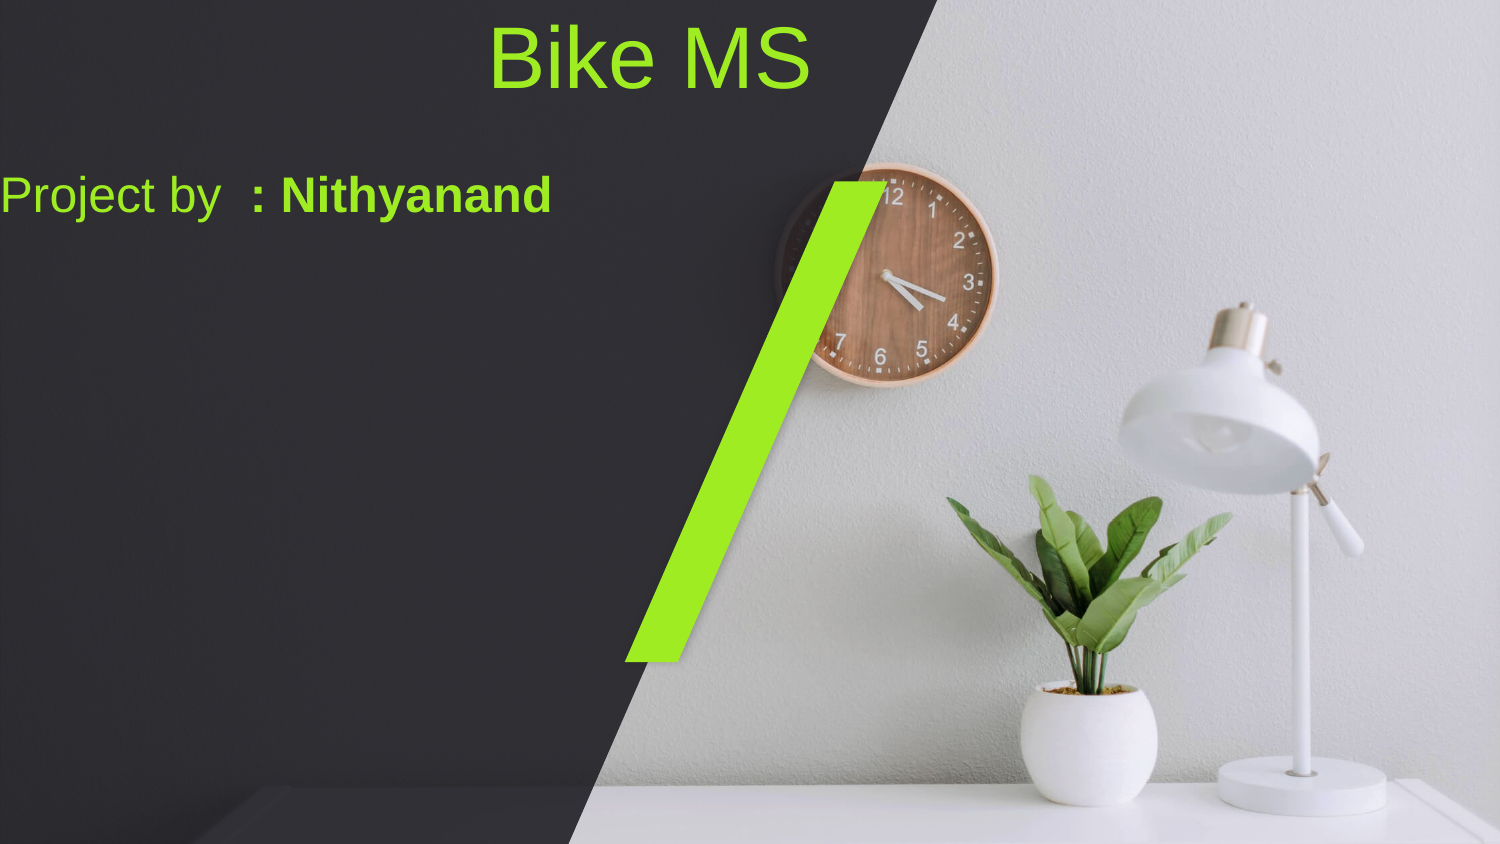

# Bike MS
Project by  : Nithyanand